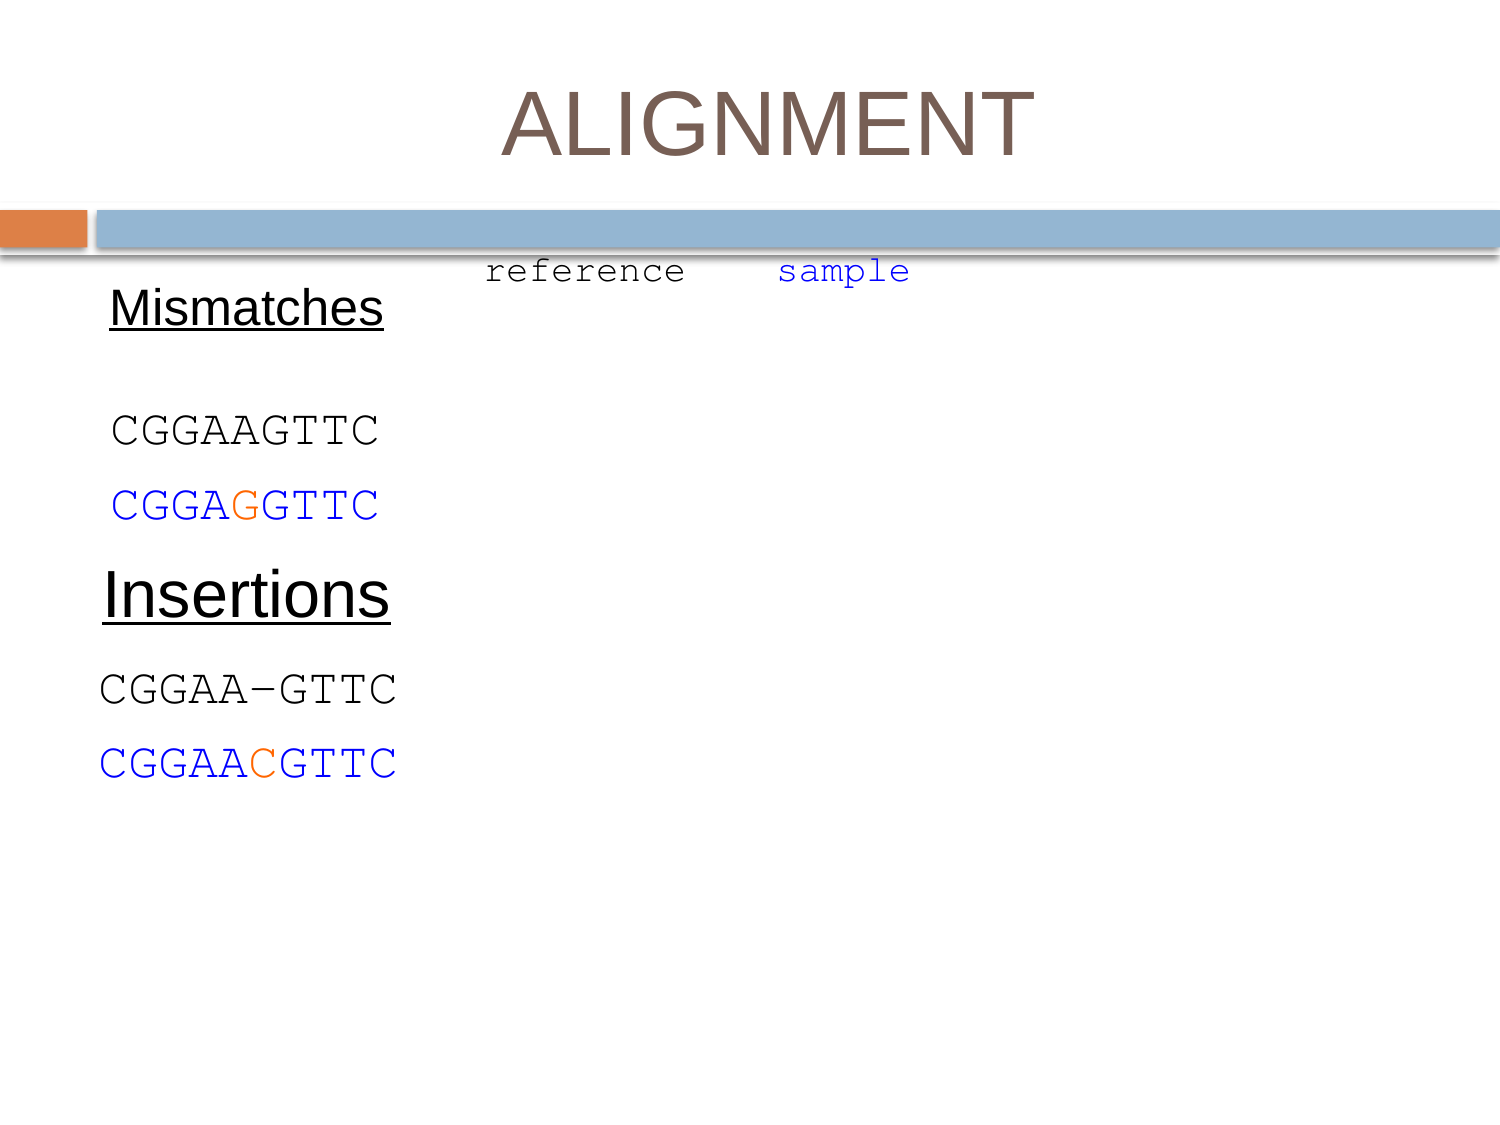

# ALIGNMENT
reference    sample
Mismatches
CGGAAGTTC
CGGAGGTTC
Insertions
CGGAA-GTTC
CGGAACGTTC